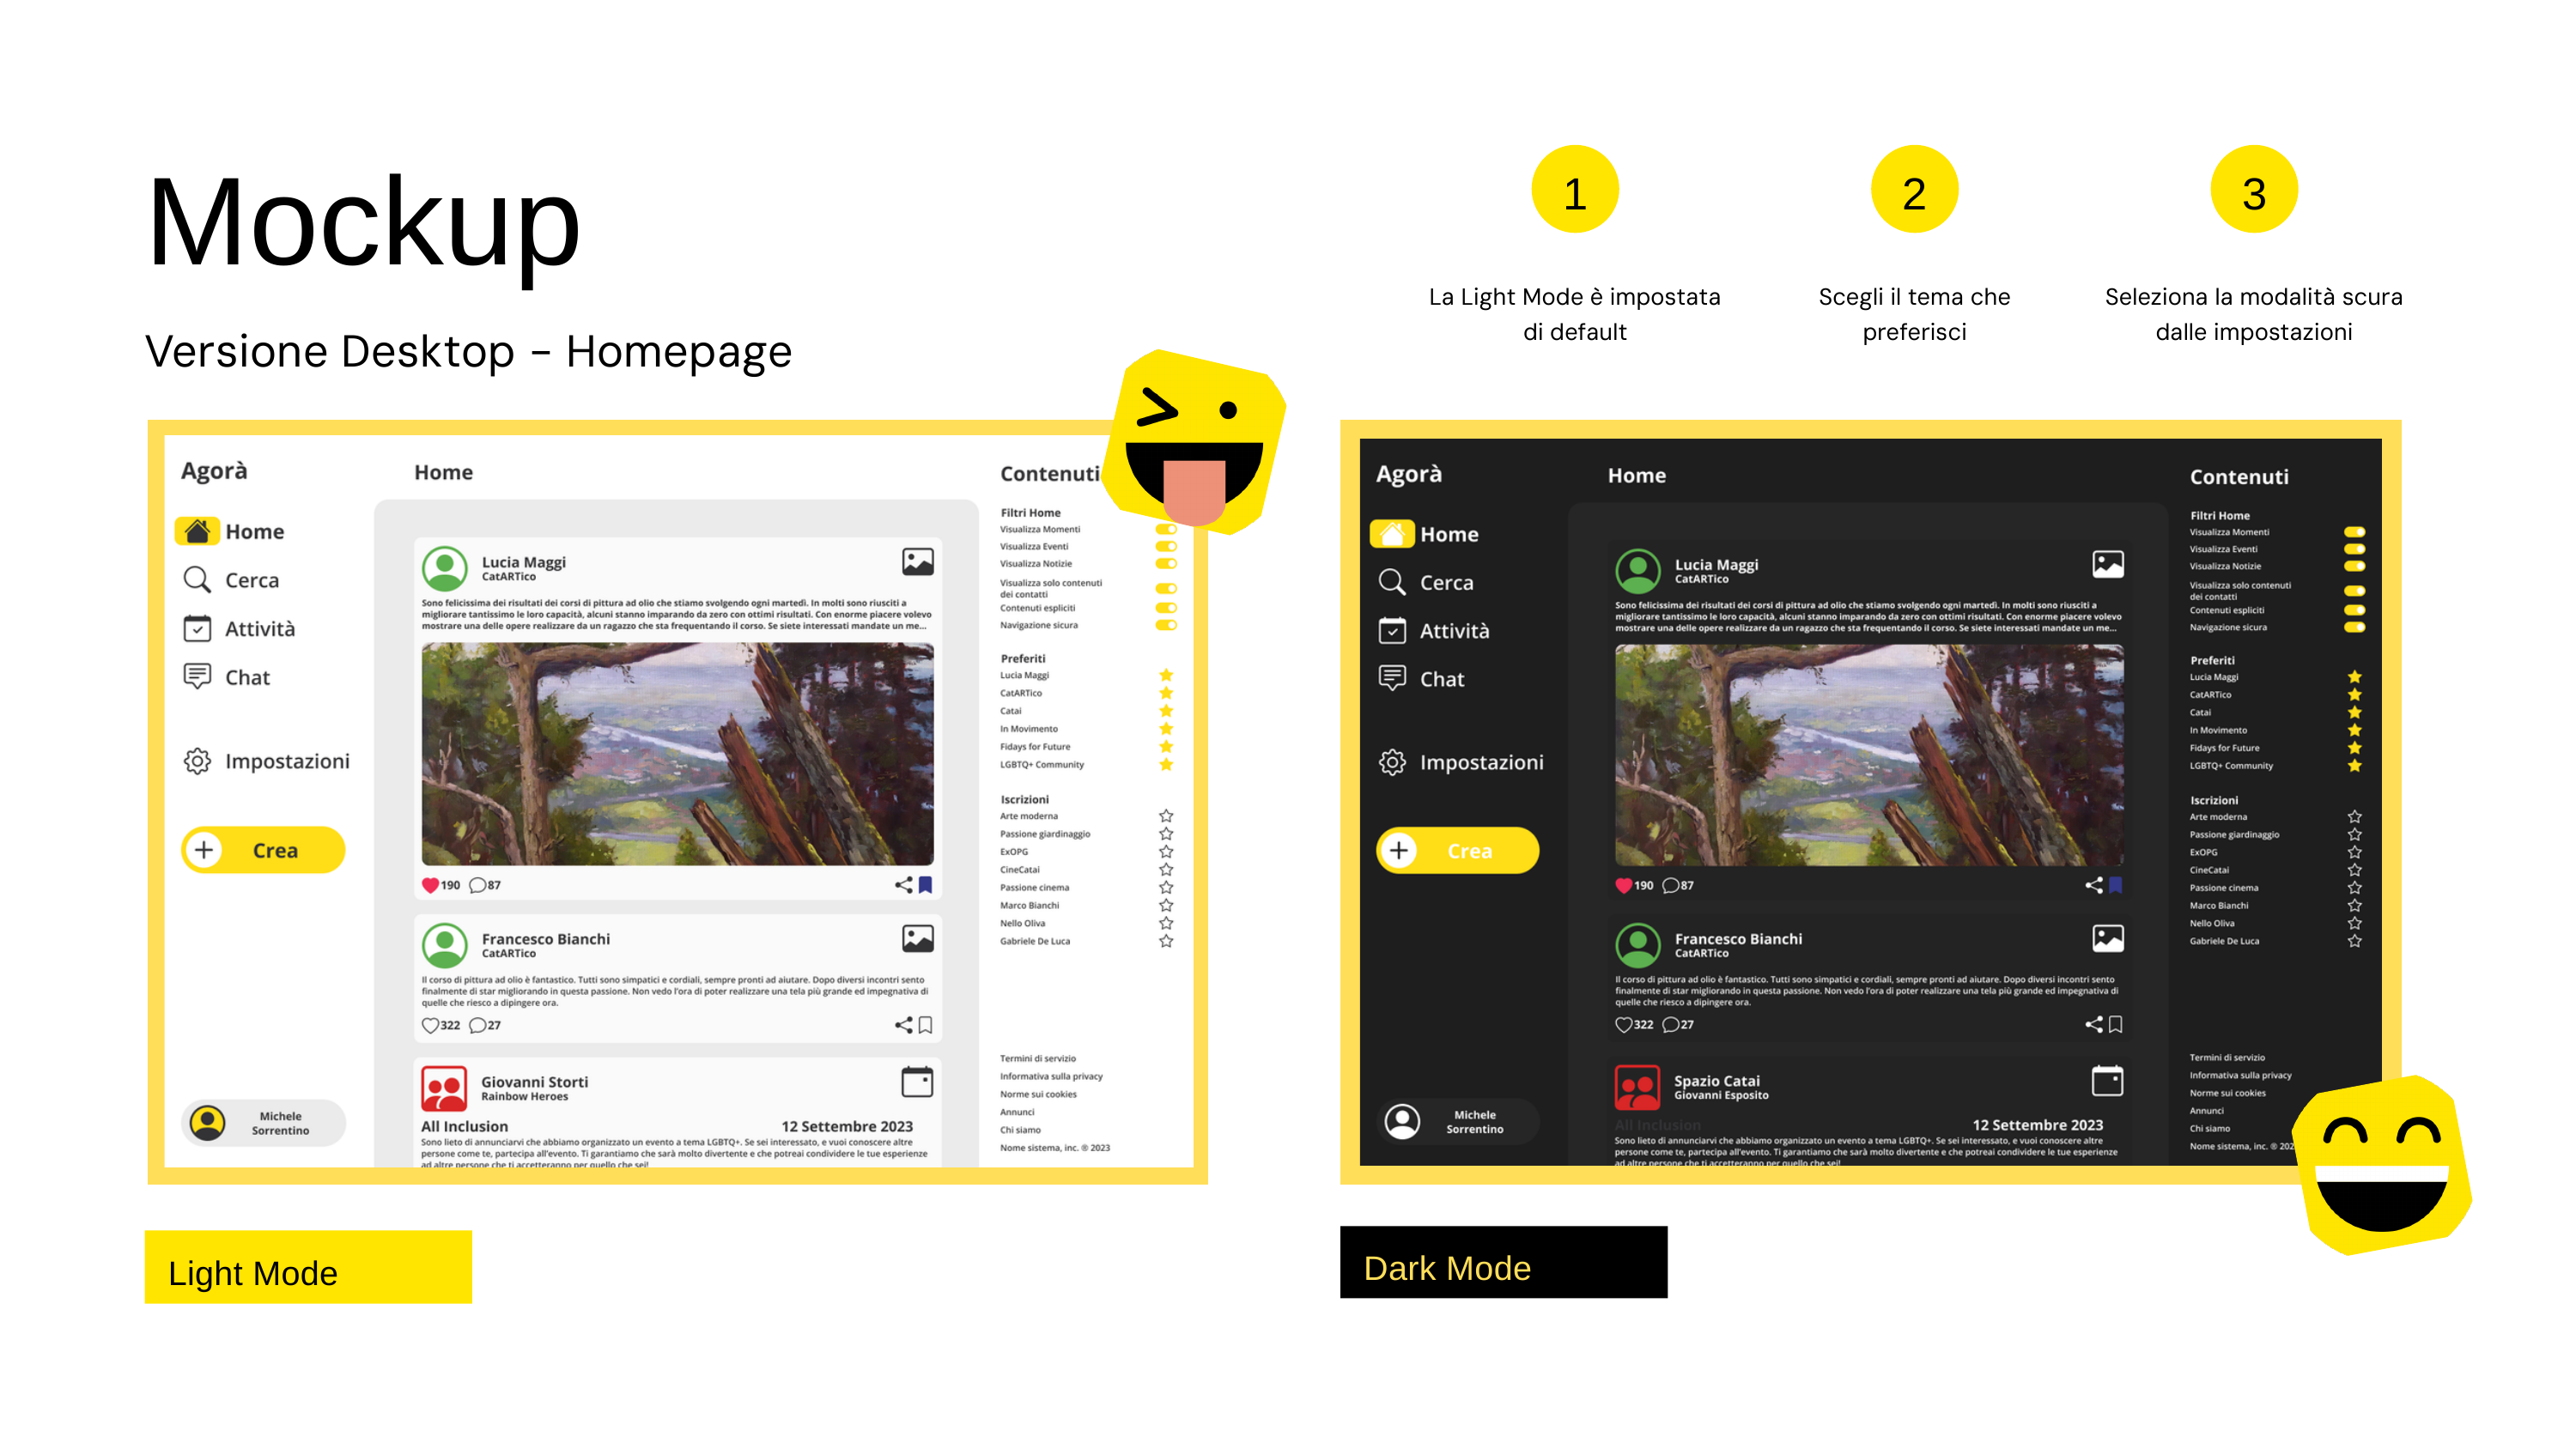

Mockup
Versione Desktop - Homepage

1

2

3
La Light Mode è impostata di default
Scegli il tema che preferisci
Seleziona la modalità scura dalle impostazioni

Dark Mode

Light Mode